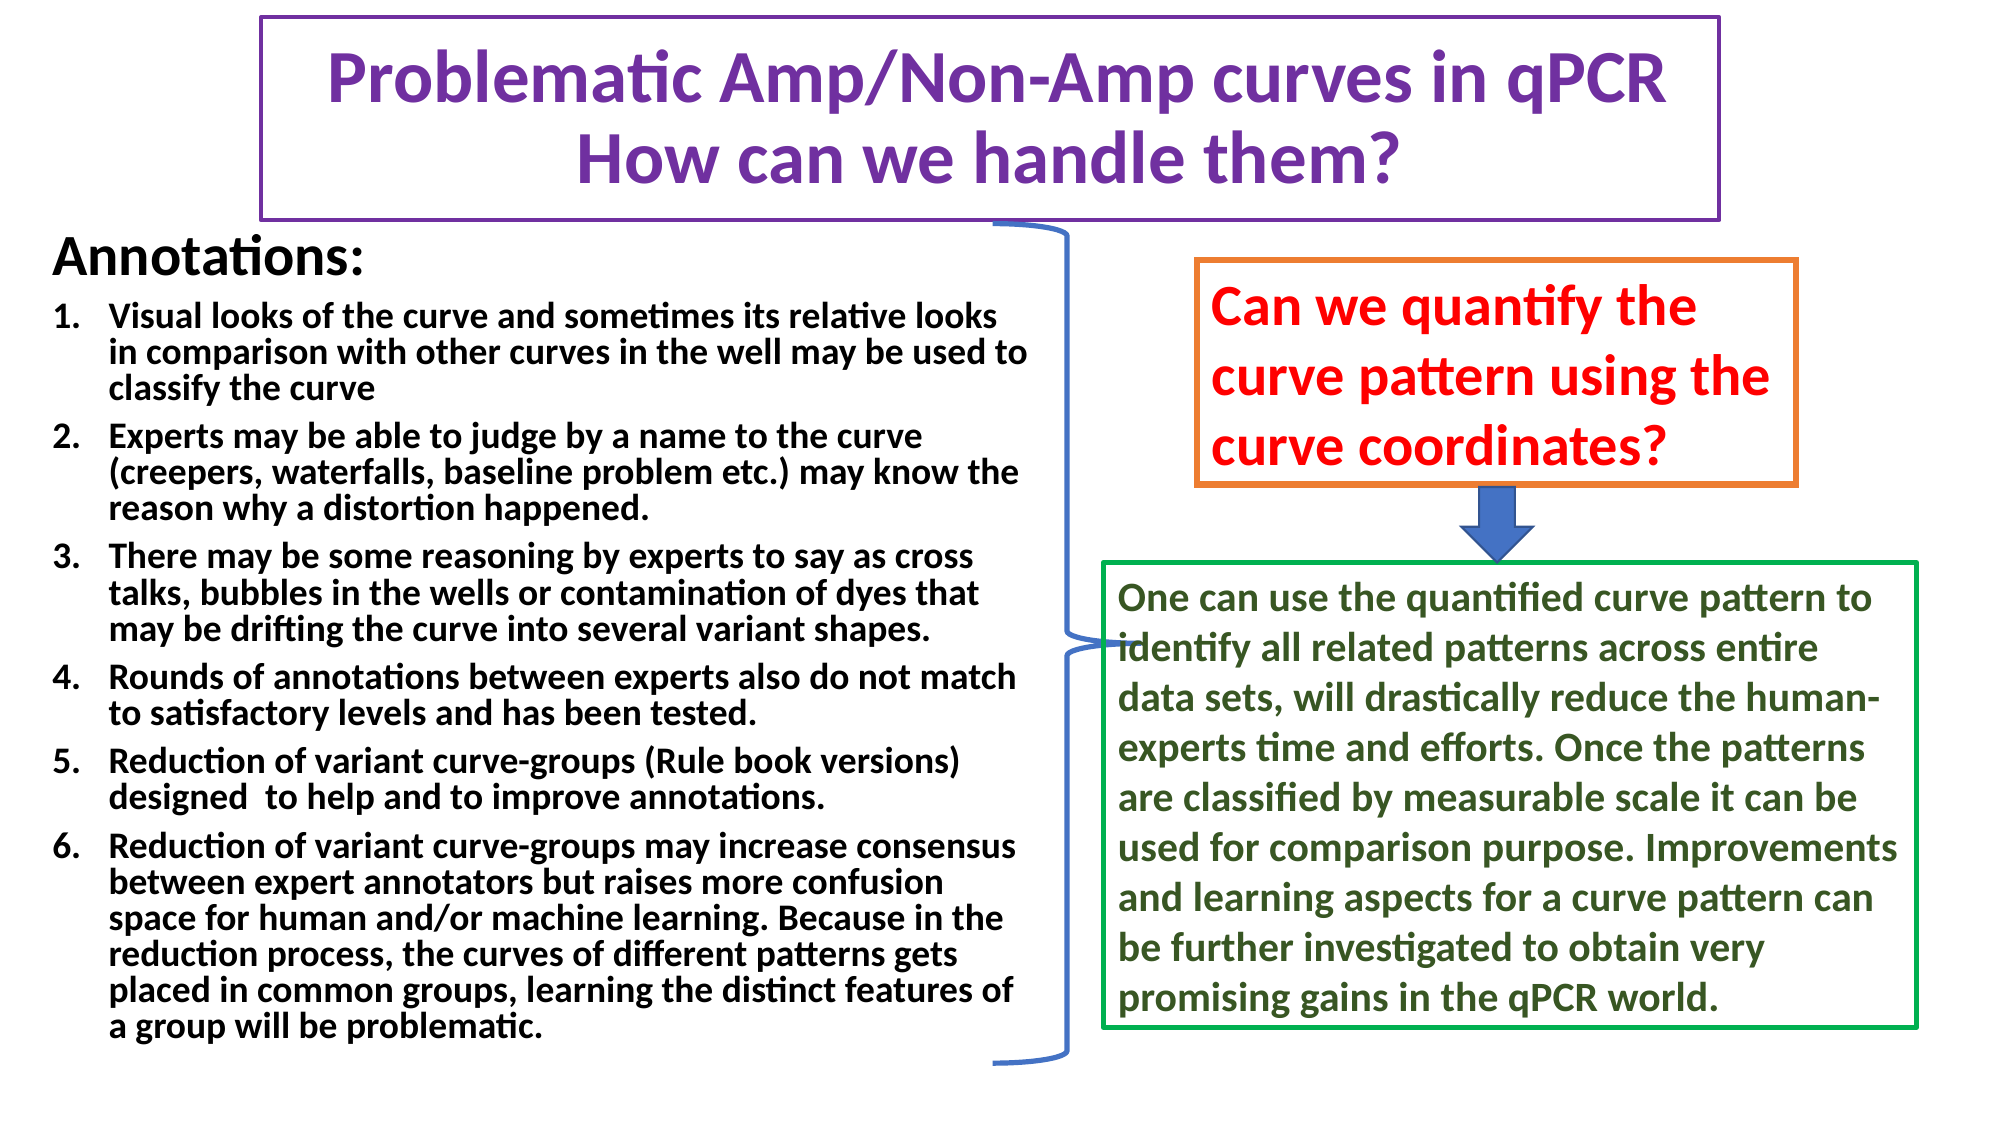

# Problematic Amp/Non-Amp curves in qPCR How can we handle them?
Annotations:
Visual looks of the curve and sometimes its relative looks in comparison with other curves in the well may be used to classify the curve
Experts may be able to judge by a name to the curve (creepers, waterfalls, baseline problem etc.) may know the reason why a distortion happened.
There may be some reasoning by experts to say as cross talks, bubbles in the wells or contamination of dyes that may be drifting the curve into several variant shapes.
Rounds of annotations between experts also do not match to satisfactory levels and has been tested.
Reduction of variant curve-groups (Rule book versions) designed  to help and to improve annotations.
Reduction of variant curve-groups may increase consensus between expert annotators but raises more confusion space for human and/or machine learning. Because in the reduction process, the curves of different patterns gets placed in common groups, learning the distinct features of a group will be problematic.

Can we quantify the curve pattern using the curve coordinates?

One can use the quantified curve pattern to identify all related patterns across entire data sets, will drastically reduce the human-experts time and efforts. Once the patterns are classified by measurable scale it can be used for comparison purpose. Improvements and learning aspects for a curve pattern can be further investigated to obtain very promising gains in the qPCR world.